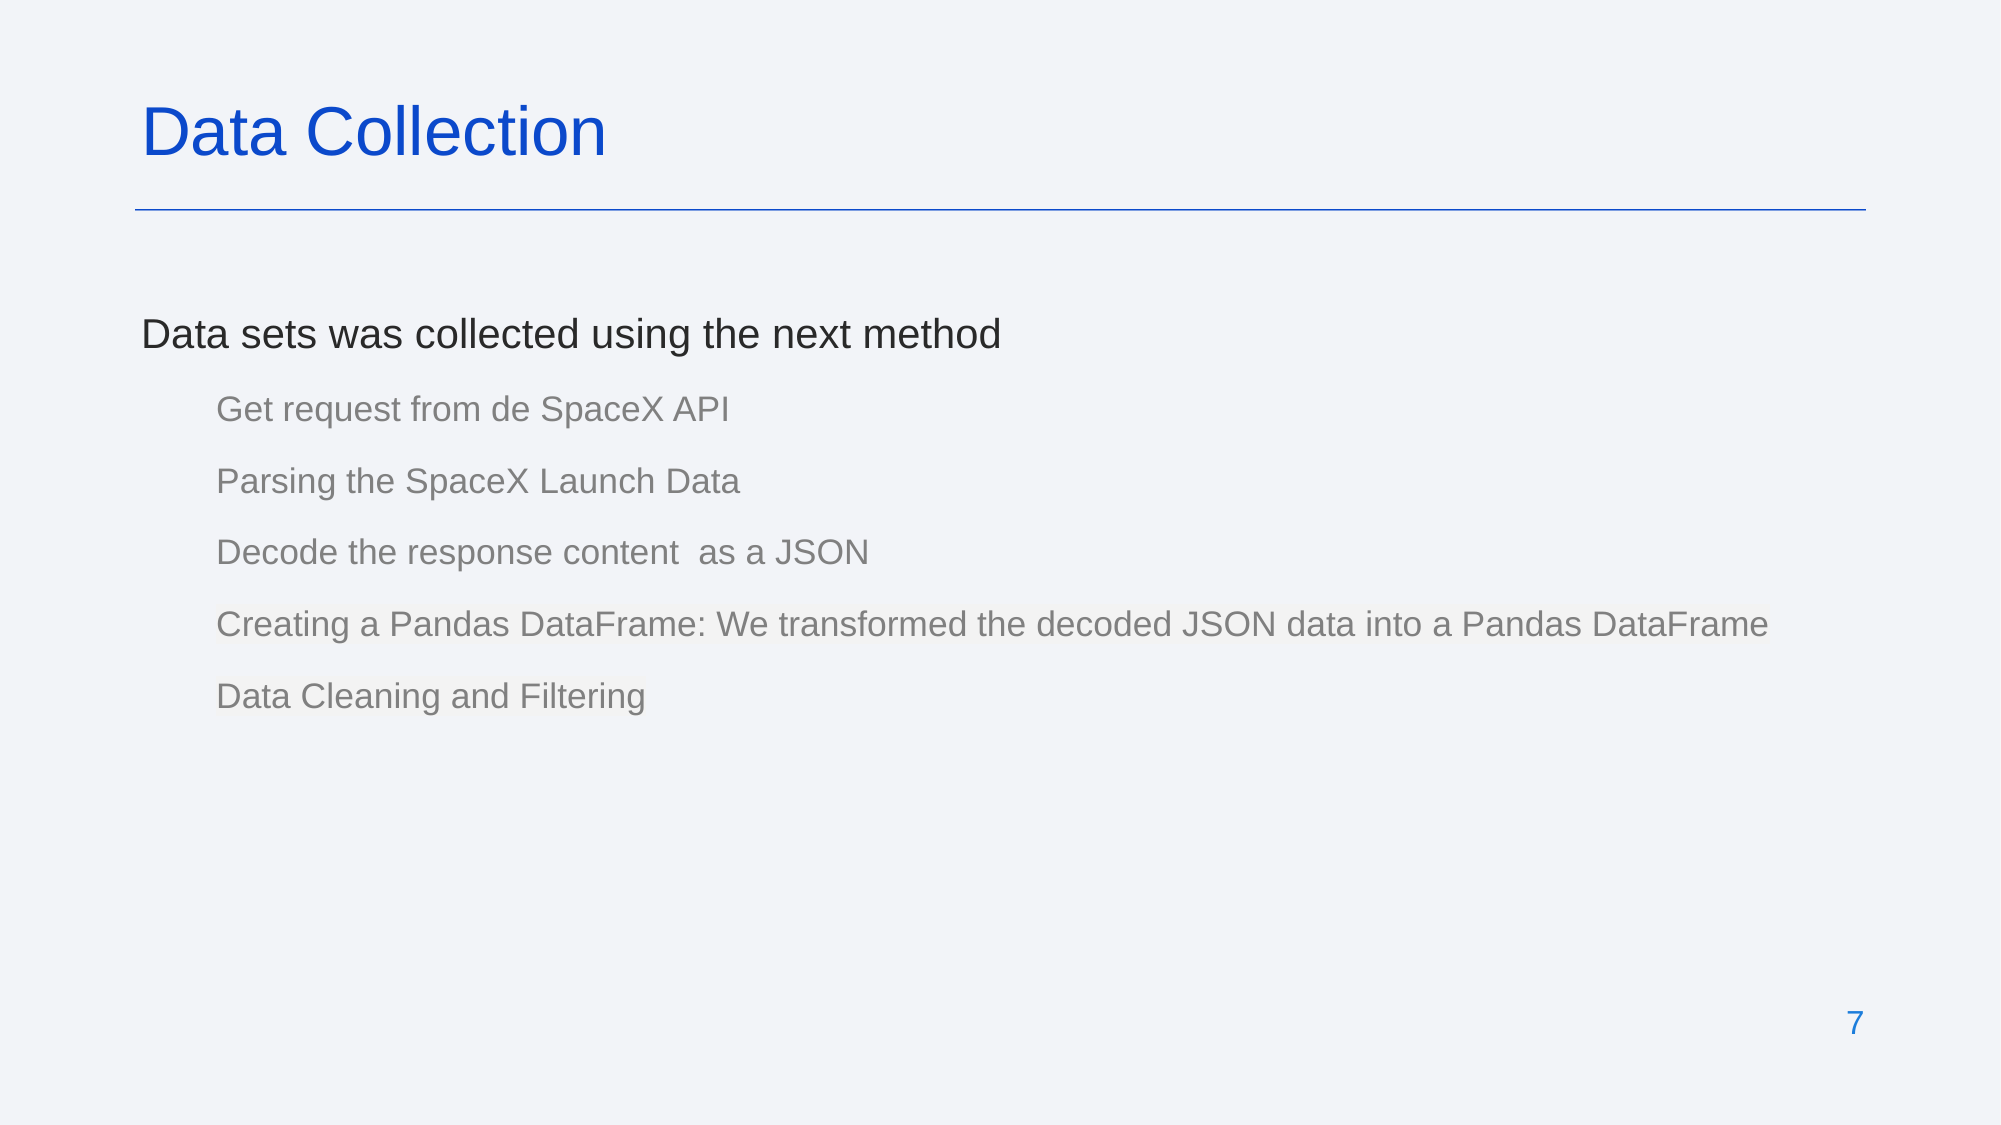

Data Collection
Data sets was collected using the next method
Get request from de SpaceX API
Parsing the SpaceX Launch Data
Decode the response content  as a JSON
Creating a Pandas DataFrame: We transformed the decoded JSON data into a Pandas DataFrame
Data Cleaning and Filtering
7